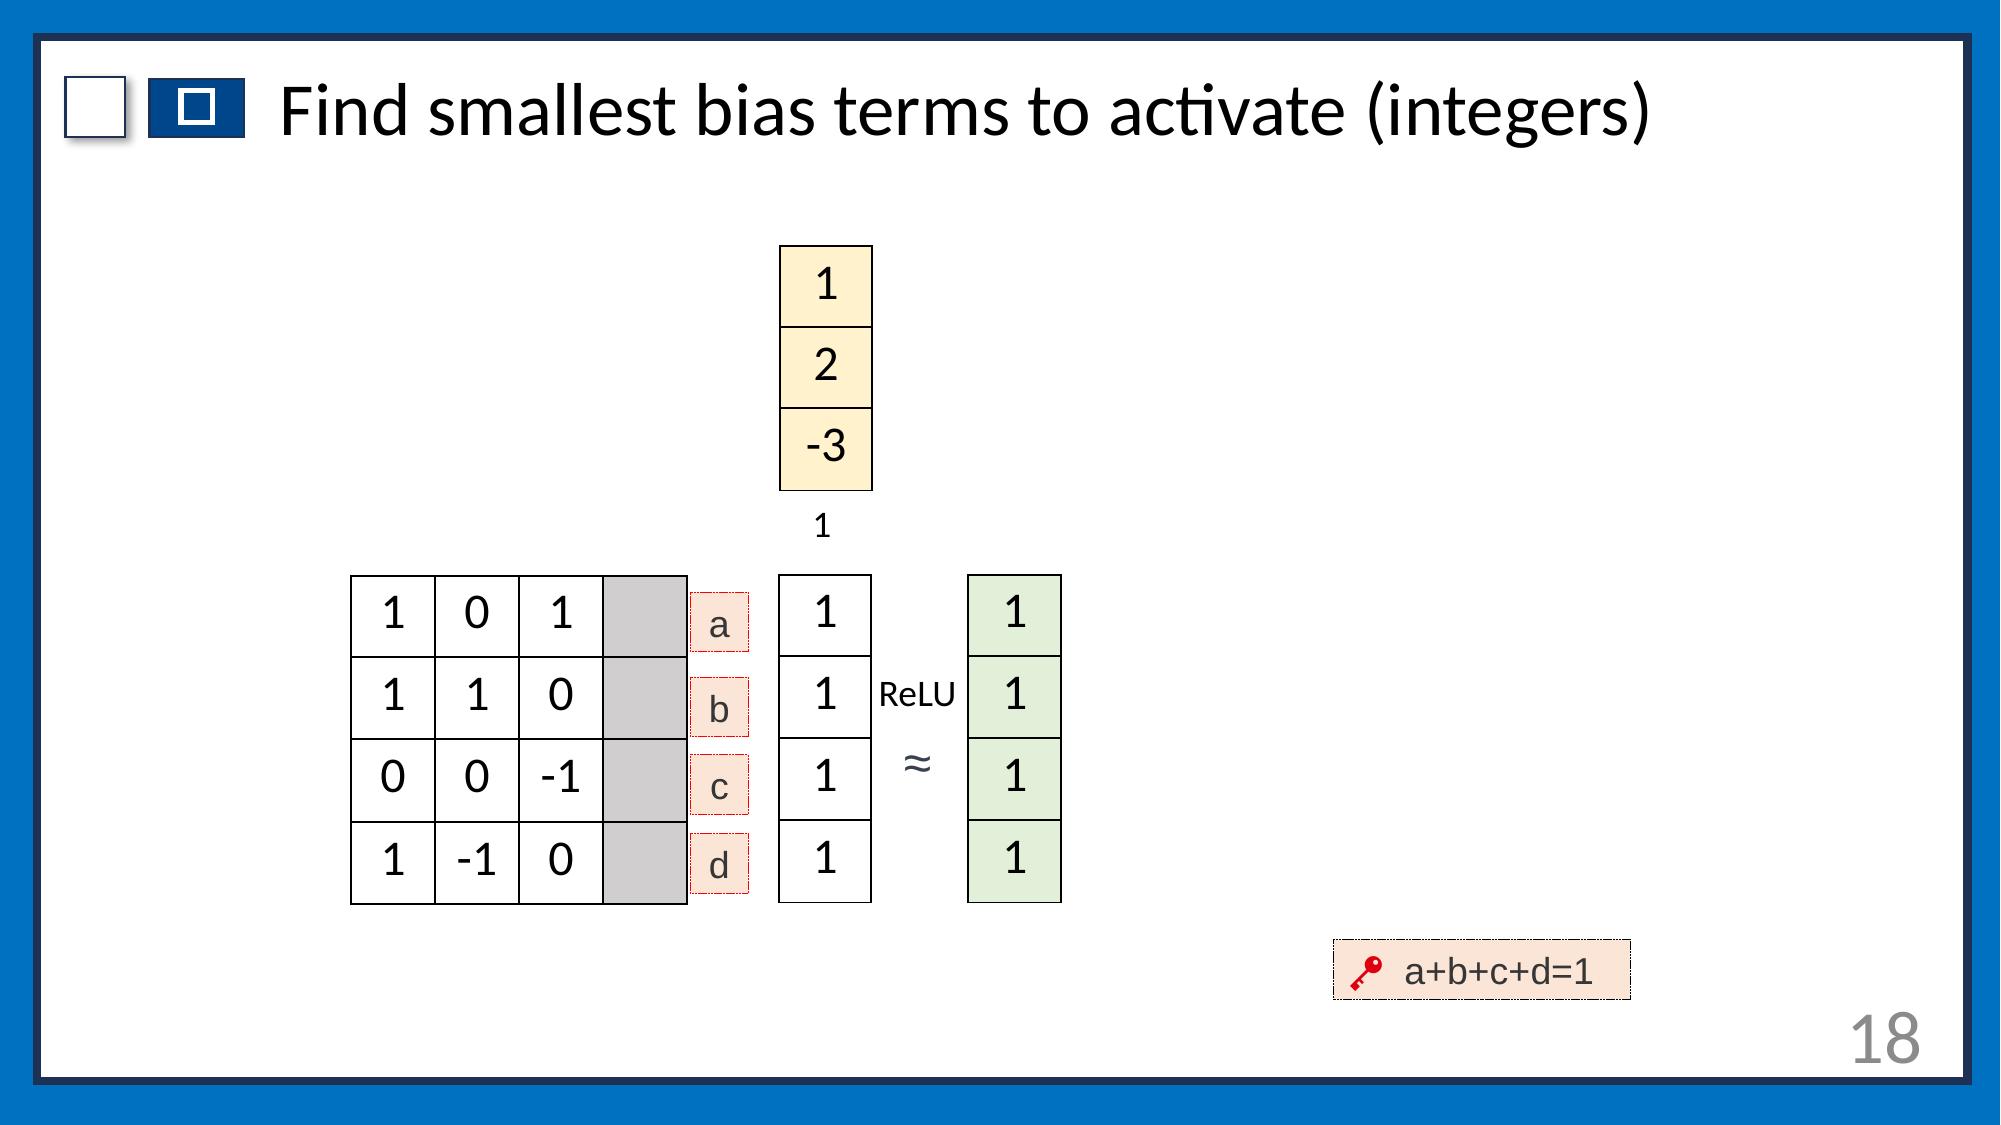

# Find smallest bias terms to activate (integers)
| 1 |
| --- |
| 2 |
| -3 |
1
| 1 |
| --- |
| 1 |
| 1 |
| 1 |
| 1 |
| --- |
| 1 |
| 1 |
| 1 |
| 1 | 0 | 1 |  |
| --- | --- | --- | --- |
| 1 | 1 | 0 |  |
| 0 | 0 | -1 |  |
| 1 | -1 | 0 |  |
a
ReLU
b
≈
c
d
🔑  a+b+c+d=1
18